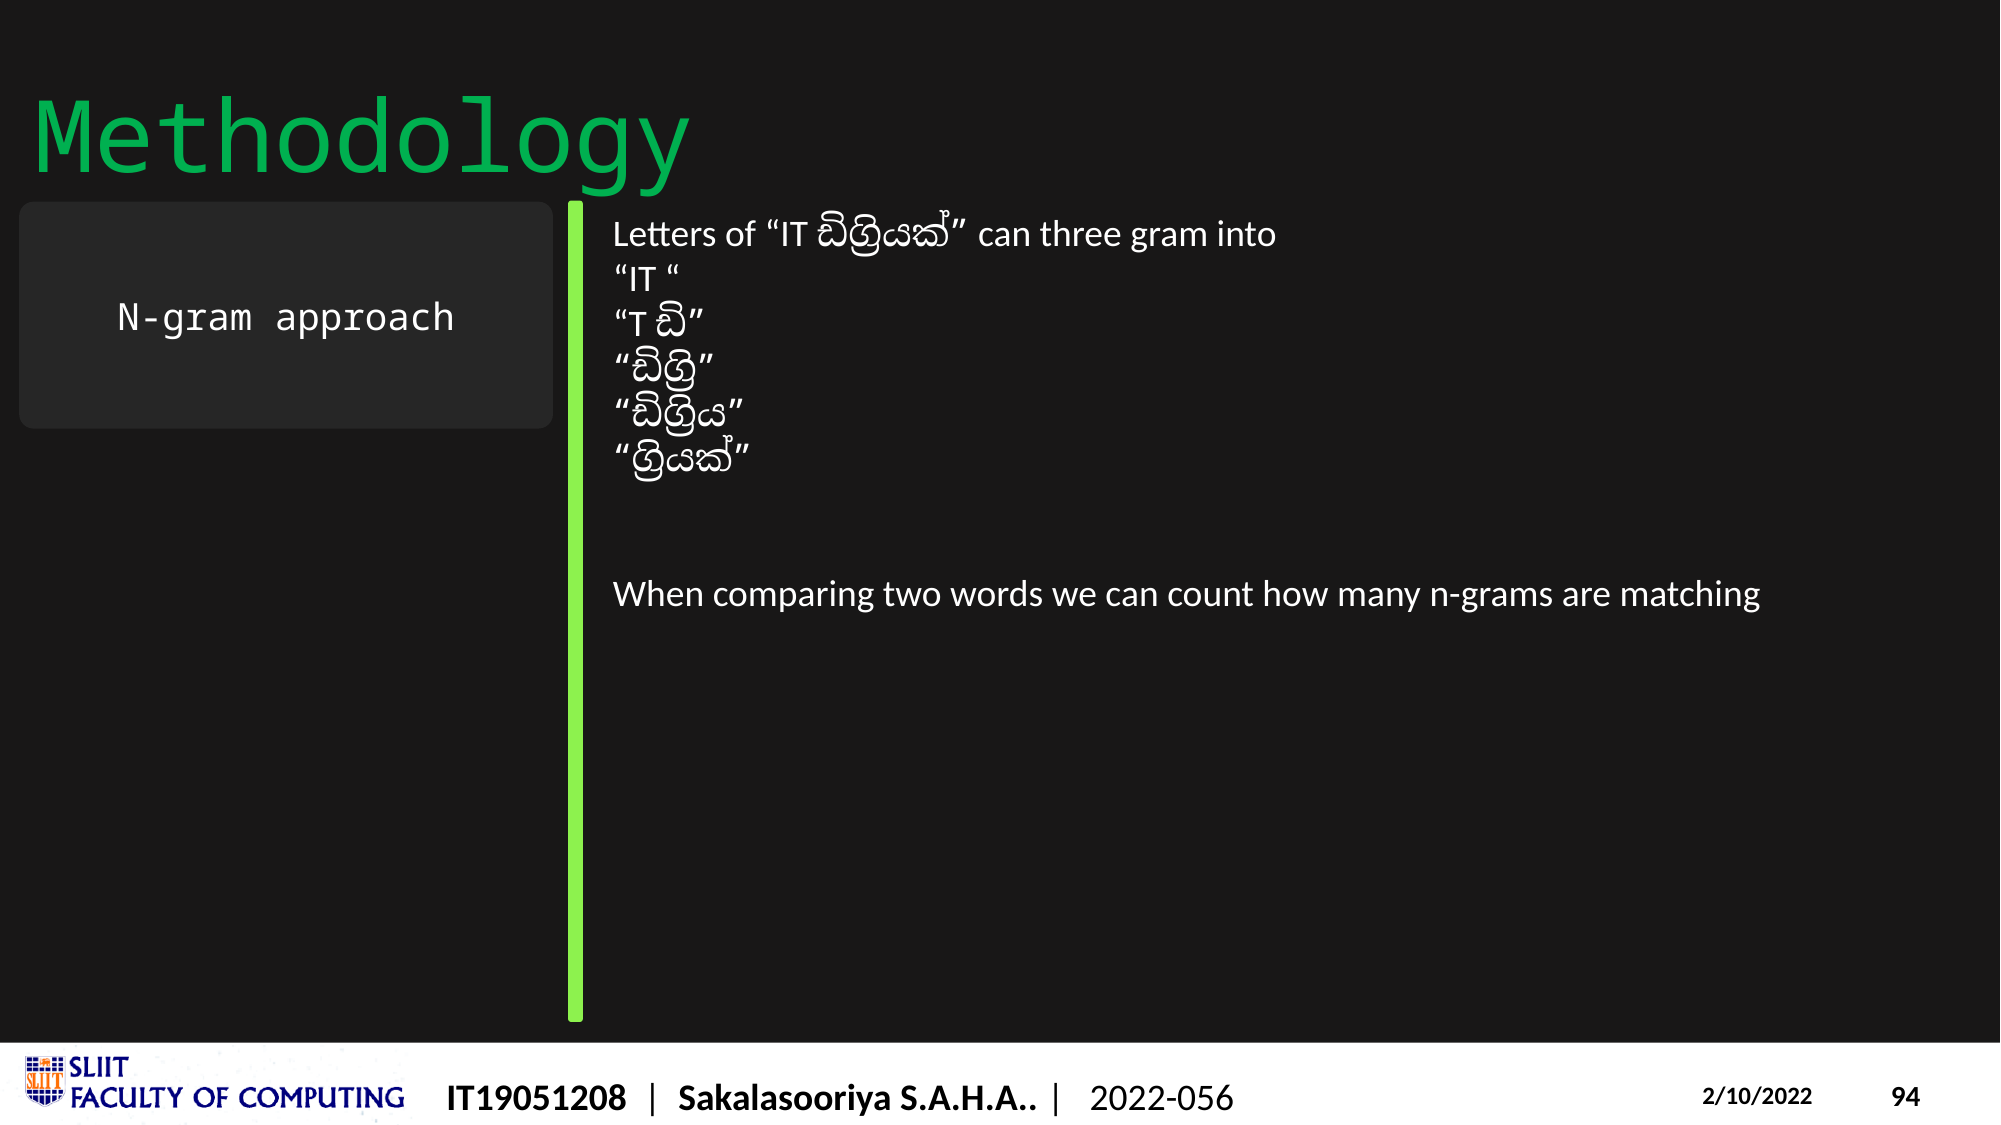

# Methodology
N-gram approach

Letters of “IT ඩිග්‍රියක්” can three gram into
“IT “
“T ඩි”
“ඩිග්‍රි”
“ඩිග්‍රිය”
“ග්‍රියක්”

When comparing two words we can count how many n-grams are matching